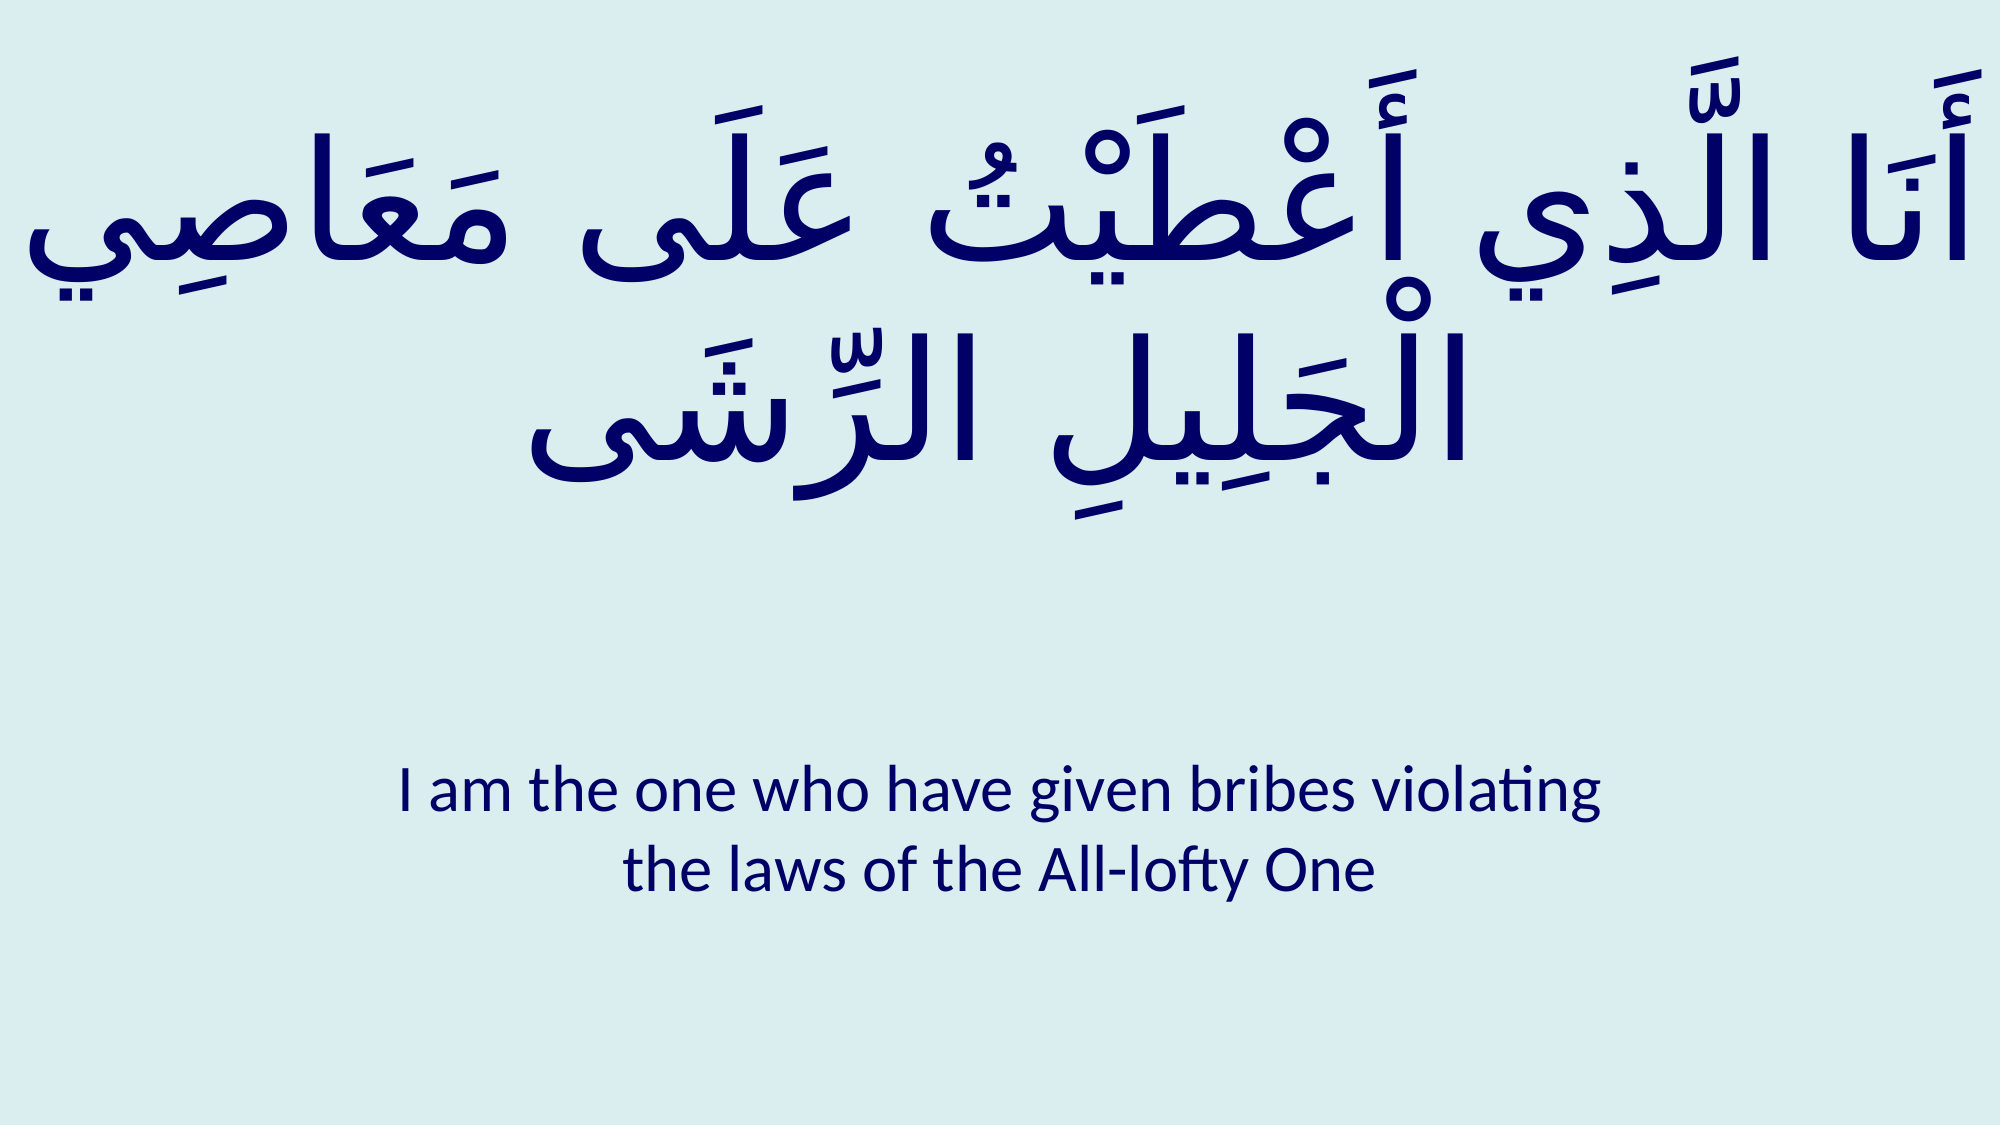

# أَنَا الَّذِي أَعْطَيْتُ عَلَى مَعَاصِي الْجَلِيلِ الرِّشَى
I am the one who have given bribes violating the laws of the All-lofty One